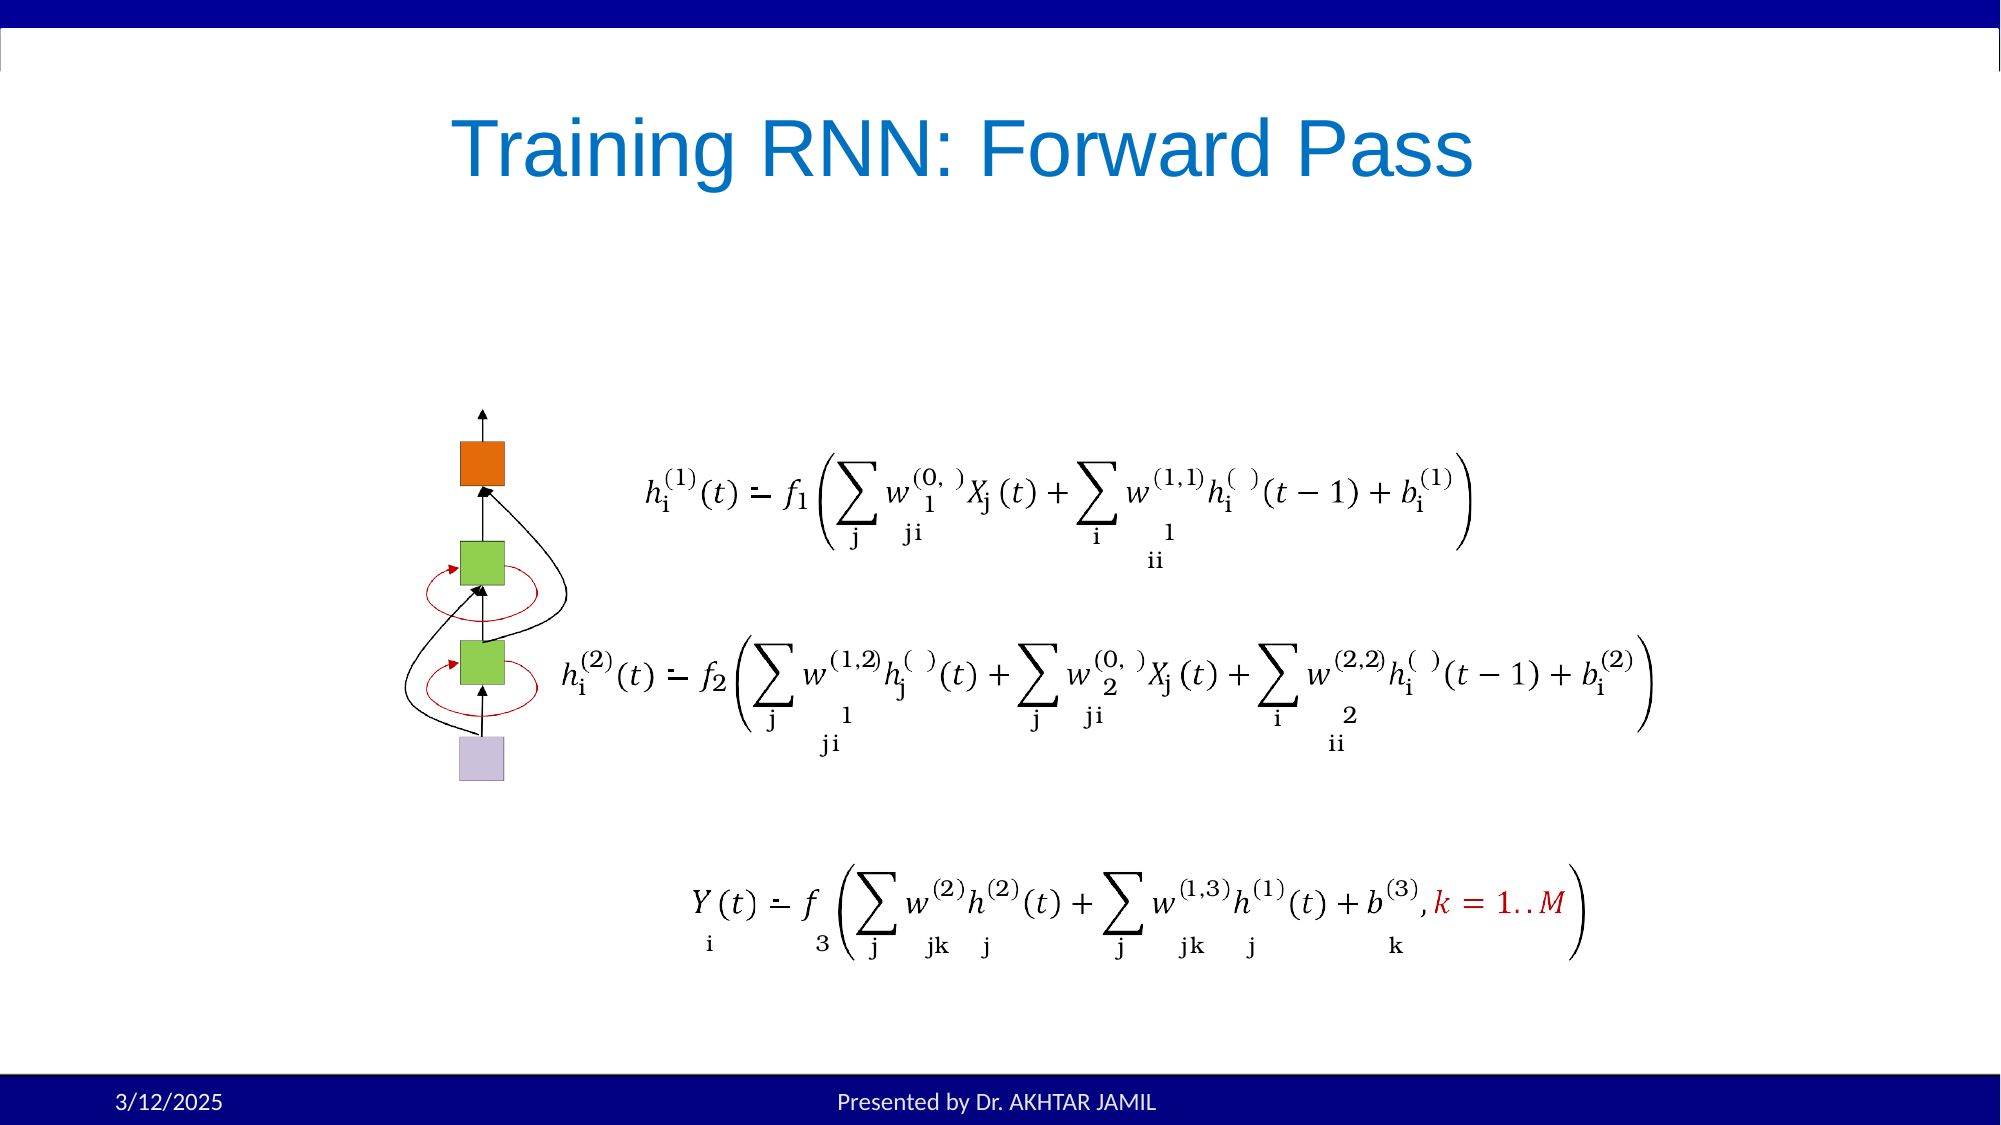

Training RNN: Forward Pass

1

1
0,1
ji
1,1	1
ii

1
j
i
i
i

j
i

2

2
1,2	1
ji
0,2
ji
2,2	2
ii

2
j
i
j
i
i

j
j
i

|  |  |  | 2 |  | 2 | 1,3 |  | 1 | 3 |
| --- | --- | --- | --- | --- | --- | --- | --- | --- | --- |
| i |  | 3 | jk | j |  | jk | j |  | k |

j
j
3/12/2025
Presented by Dr. AKHTAR JAMIL
114